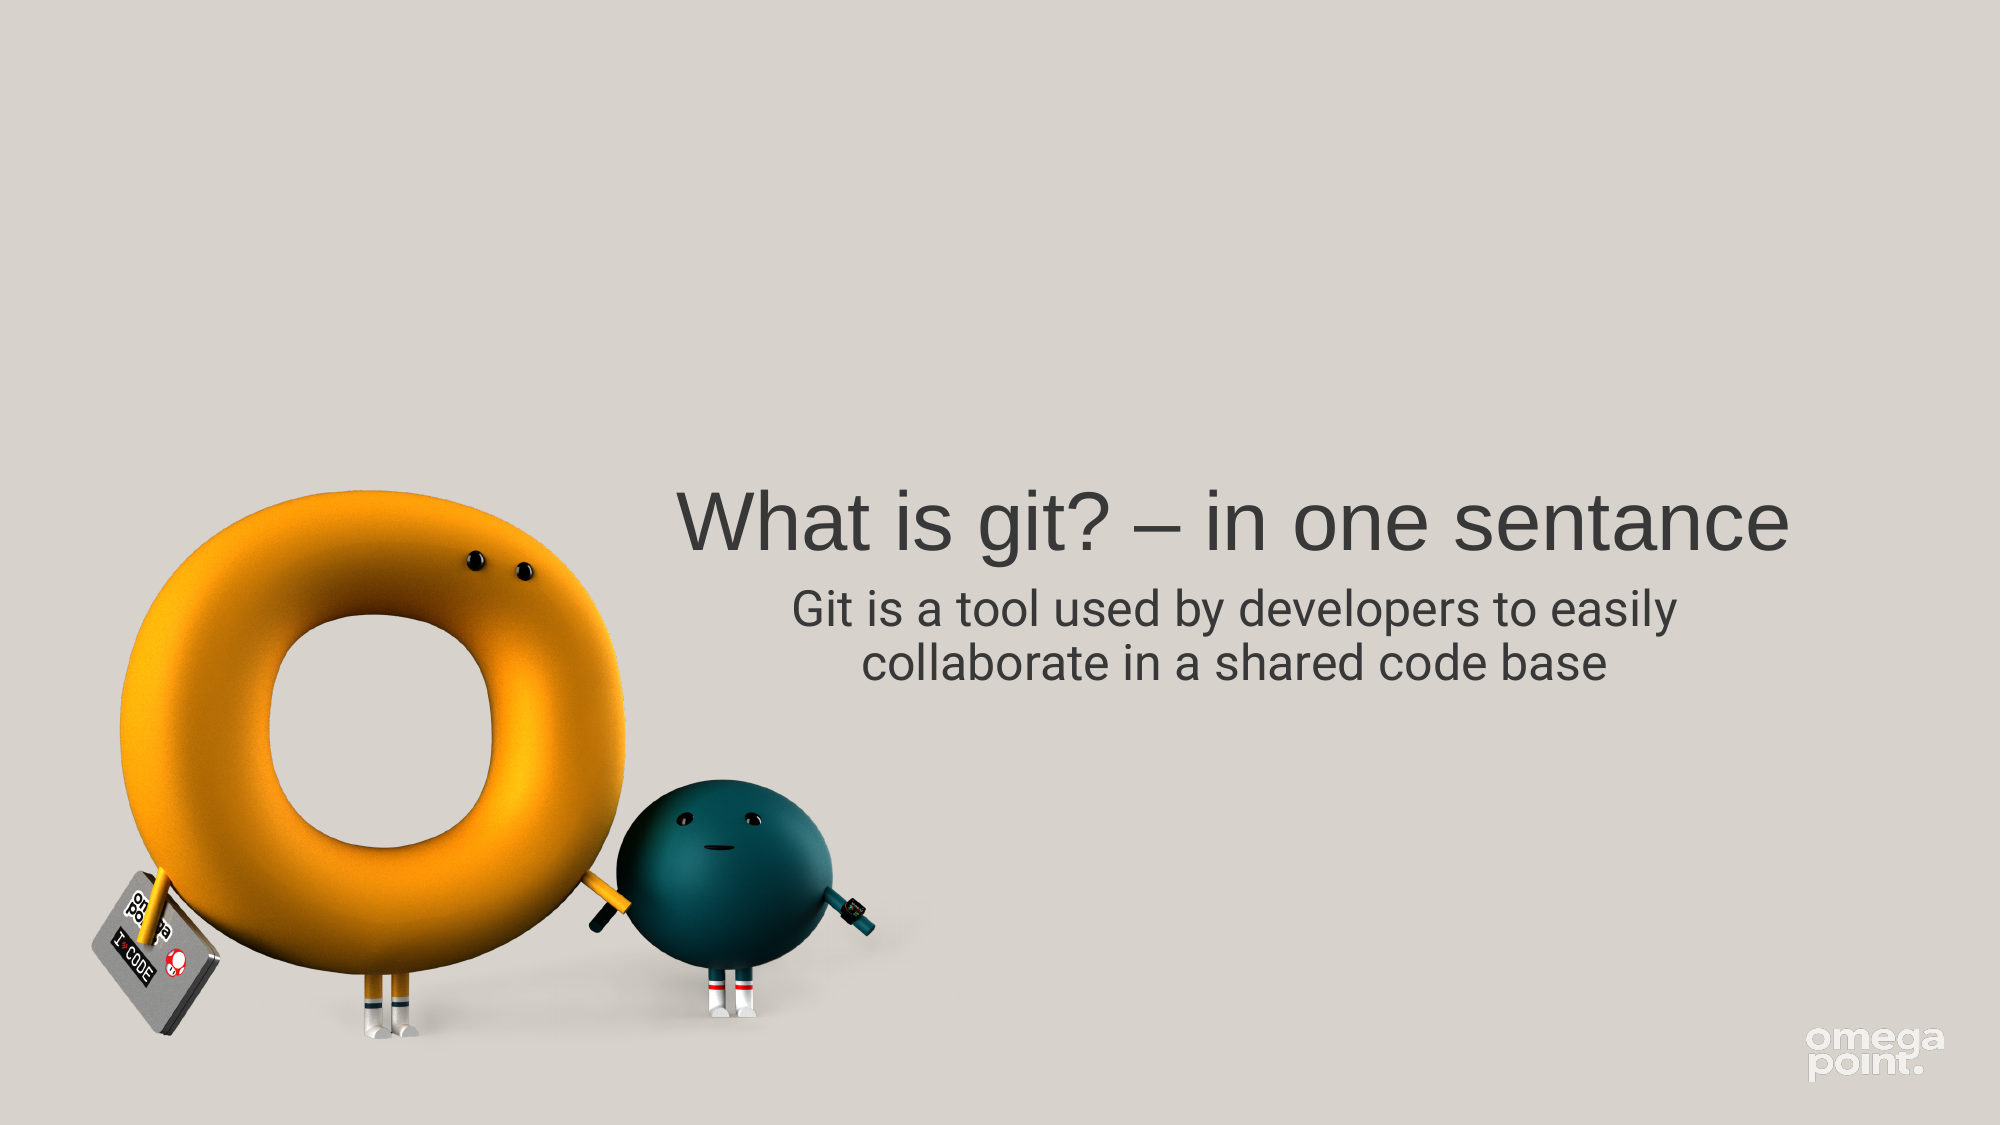

# What is git? – in one sentance
Git is a tool used by developers to easily collaborate in a shared code base